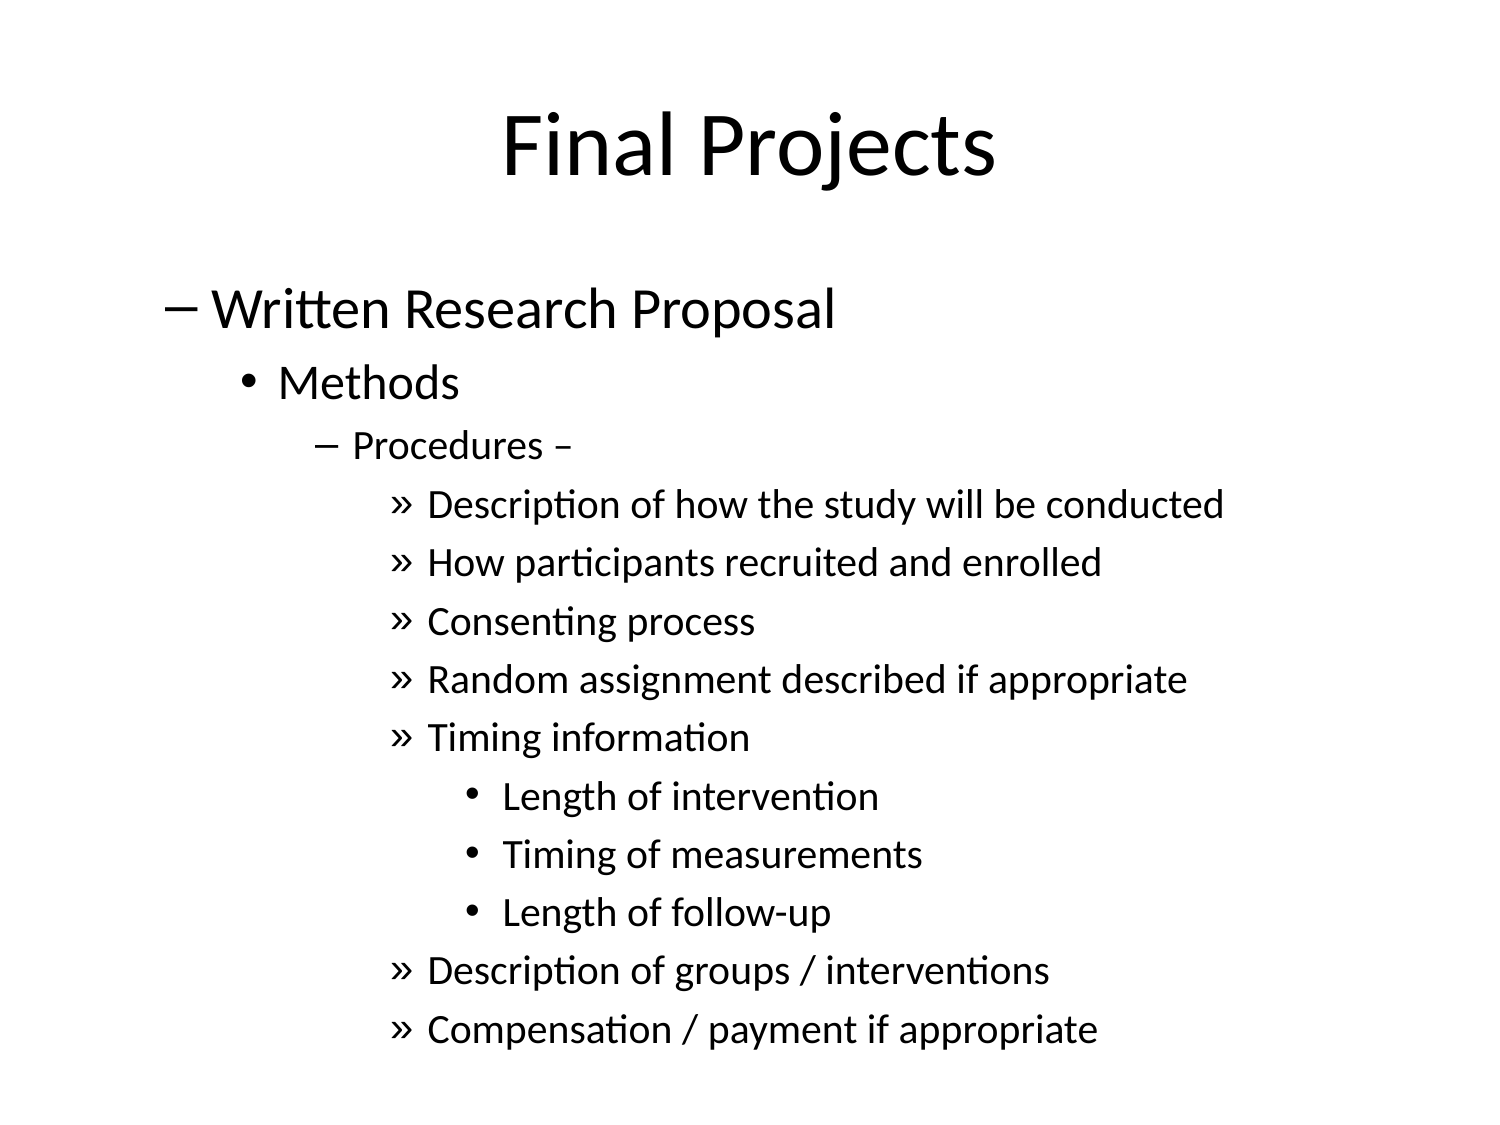

# Final Projects
Written Research Proposal
Methods
Procedures –
Description of how the study will be conducted
How participants recruited and enrolled
Consenting process
Random assignment described if appropriate
Timing information
Length of intervention
Timing of measurements
Length of follow-up
Description of groups / interventions
Compensation / payment if appropriate